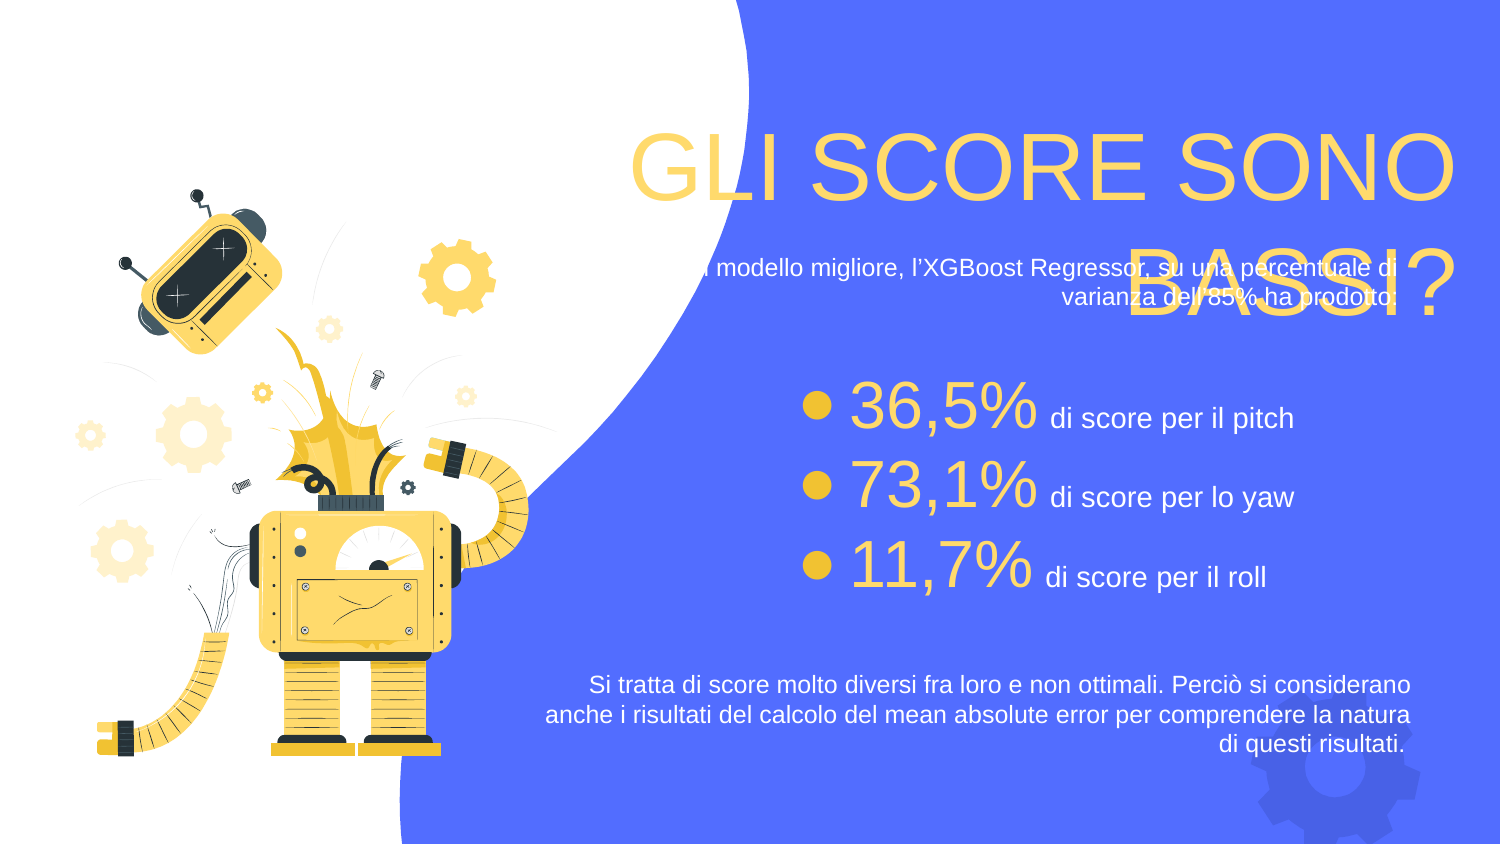

# GLI SCORE SONO BASSI?

Il modello migliore, l’XGBoost Regressor, su una percentuale di varianza dell’85% ha prodotto:
36,5% di score per il pitch
73,1% di score per lo yaw
11,7% di score per il roll
Si tratta di score molto diversi fra loro e non ottimali. Perciò si considerano anche i risultati del calcolo del mean absolute error per comprendere la natura di questi risultati.